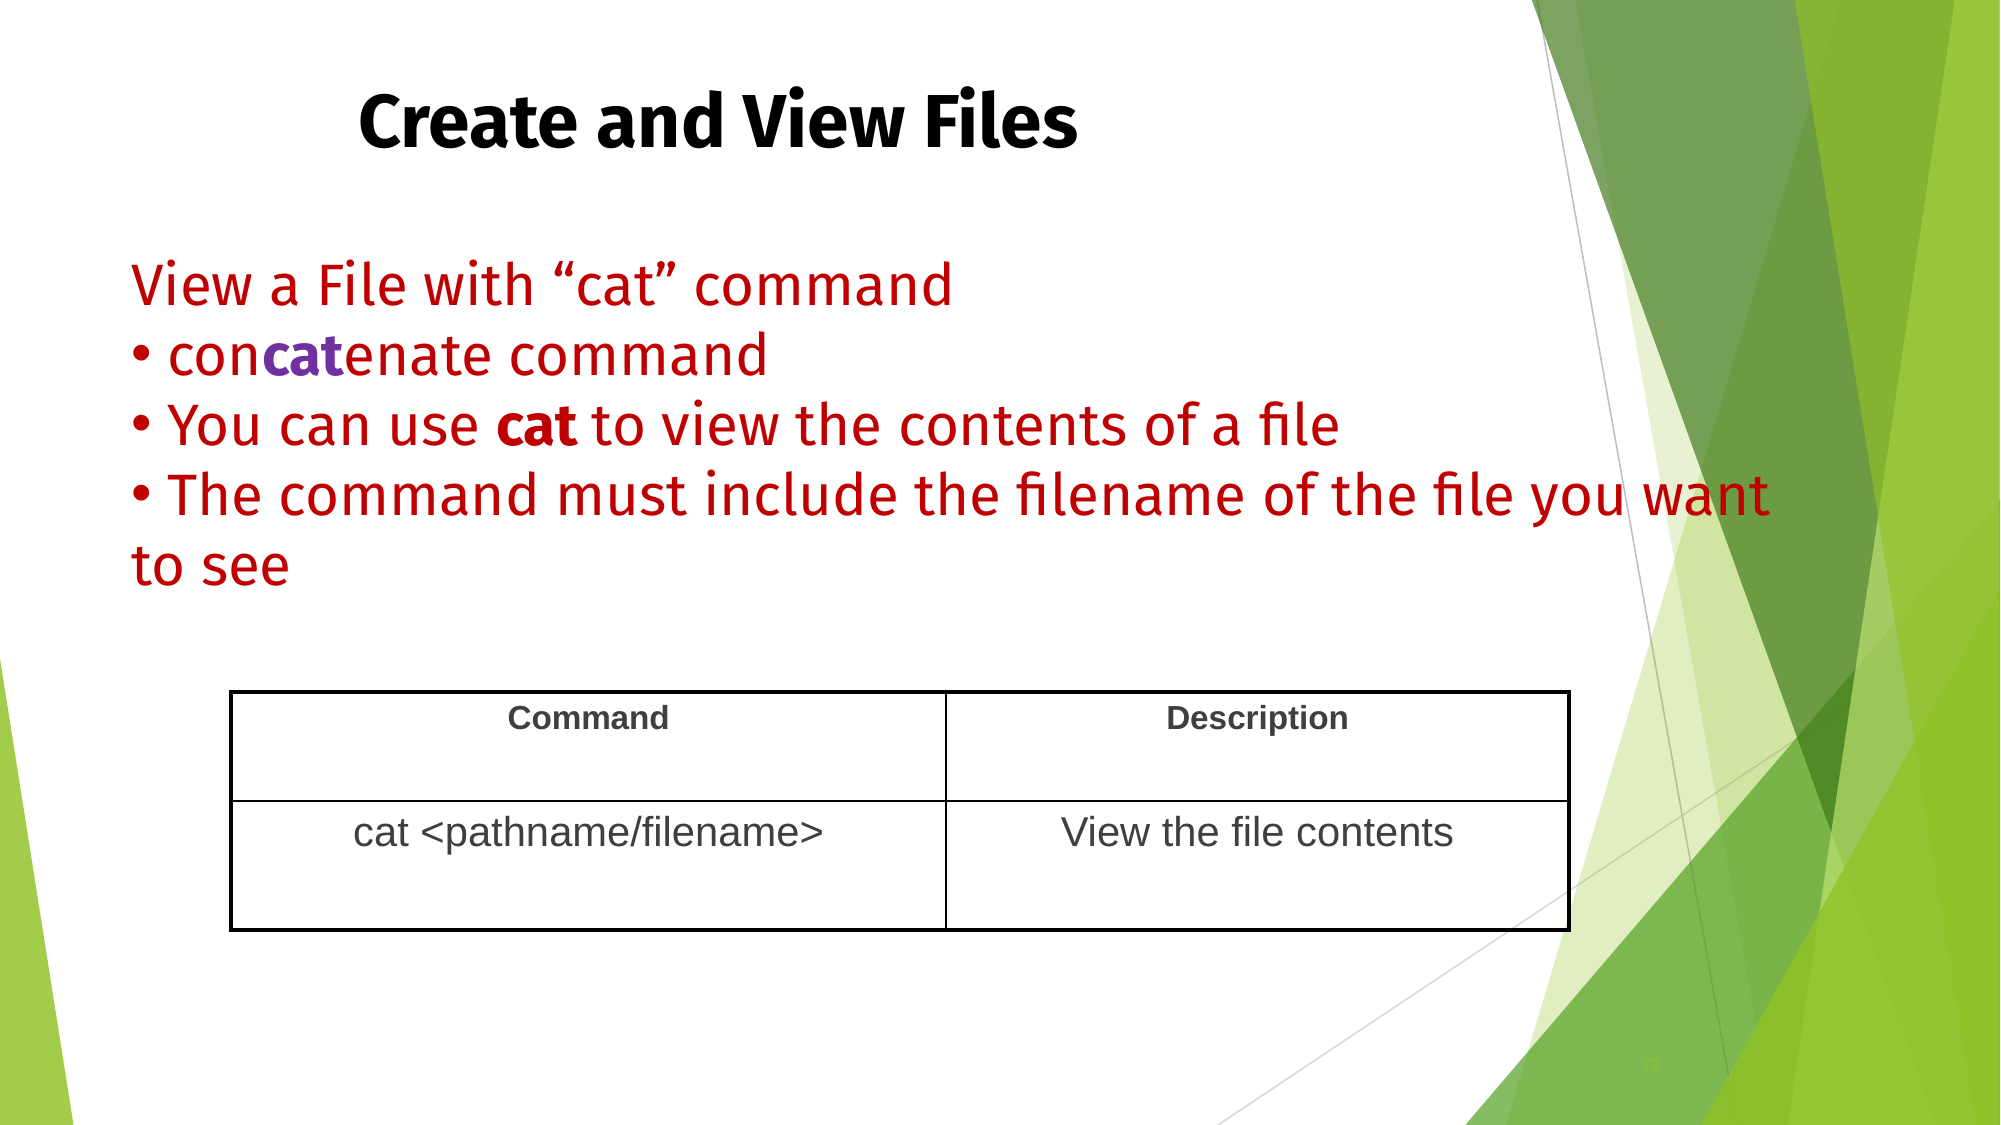

Create and View Files
View a File with “cat” command
 concatenate command
 You can use cat to view the contents of a file
 The command must include the filename of the file you want to see

| Command | Description |
| --- | --- |
| cat <pathname/filename> | View the file contents |
72